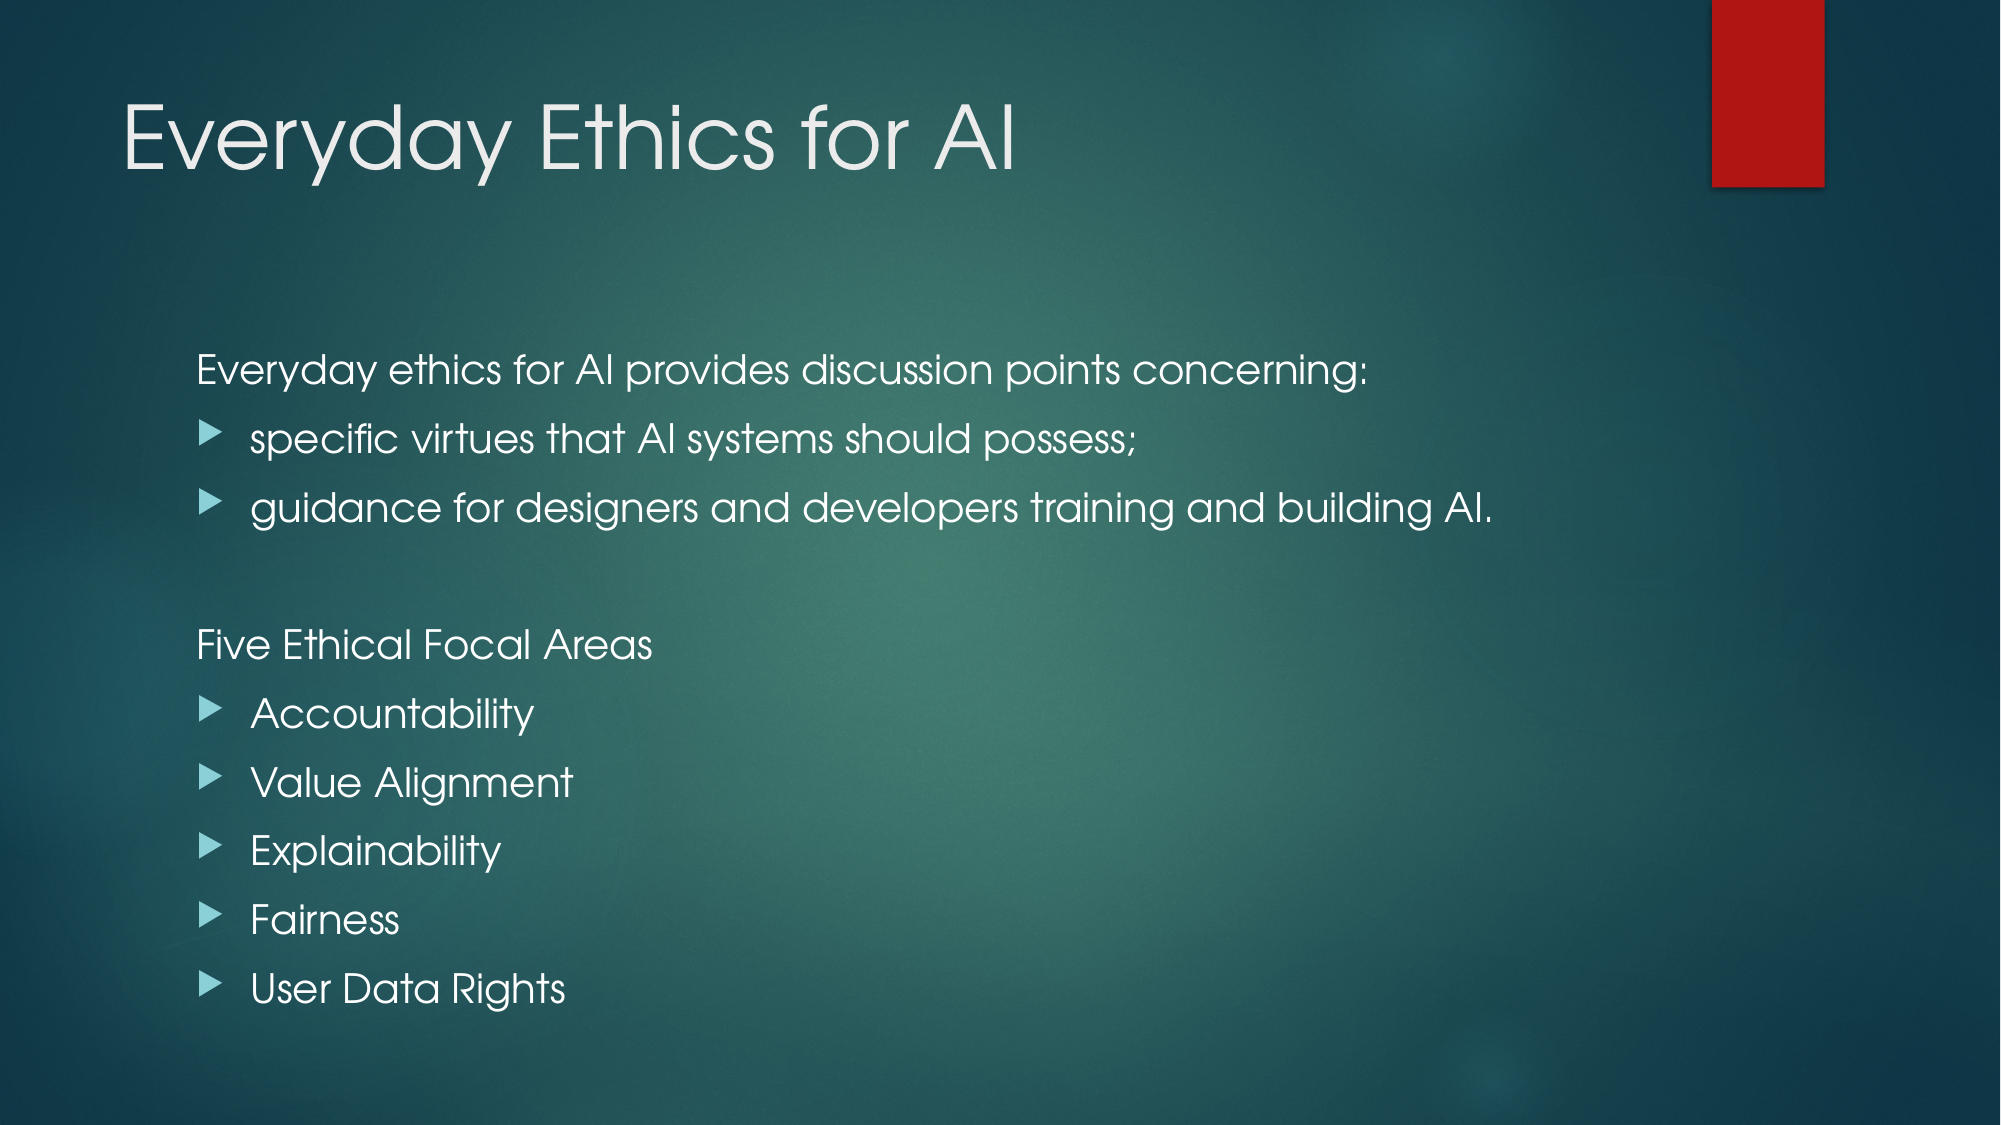

# Everyday Ethics for AI
Everyday ethics for AI provides discussion points concerning:
specific virtues that AI systems should possess;
guidance for designers and developers training and building AI.

Five Ethical Focal Areas
Accountability
Value Alignment
Explainability
Fairness
User Data Rights